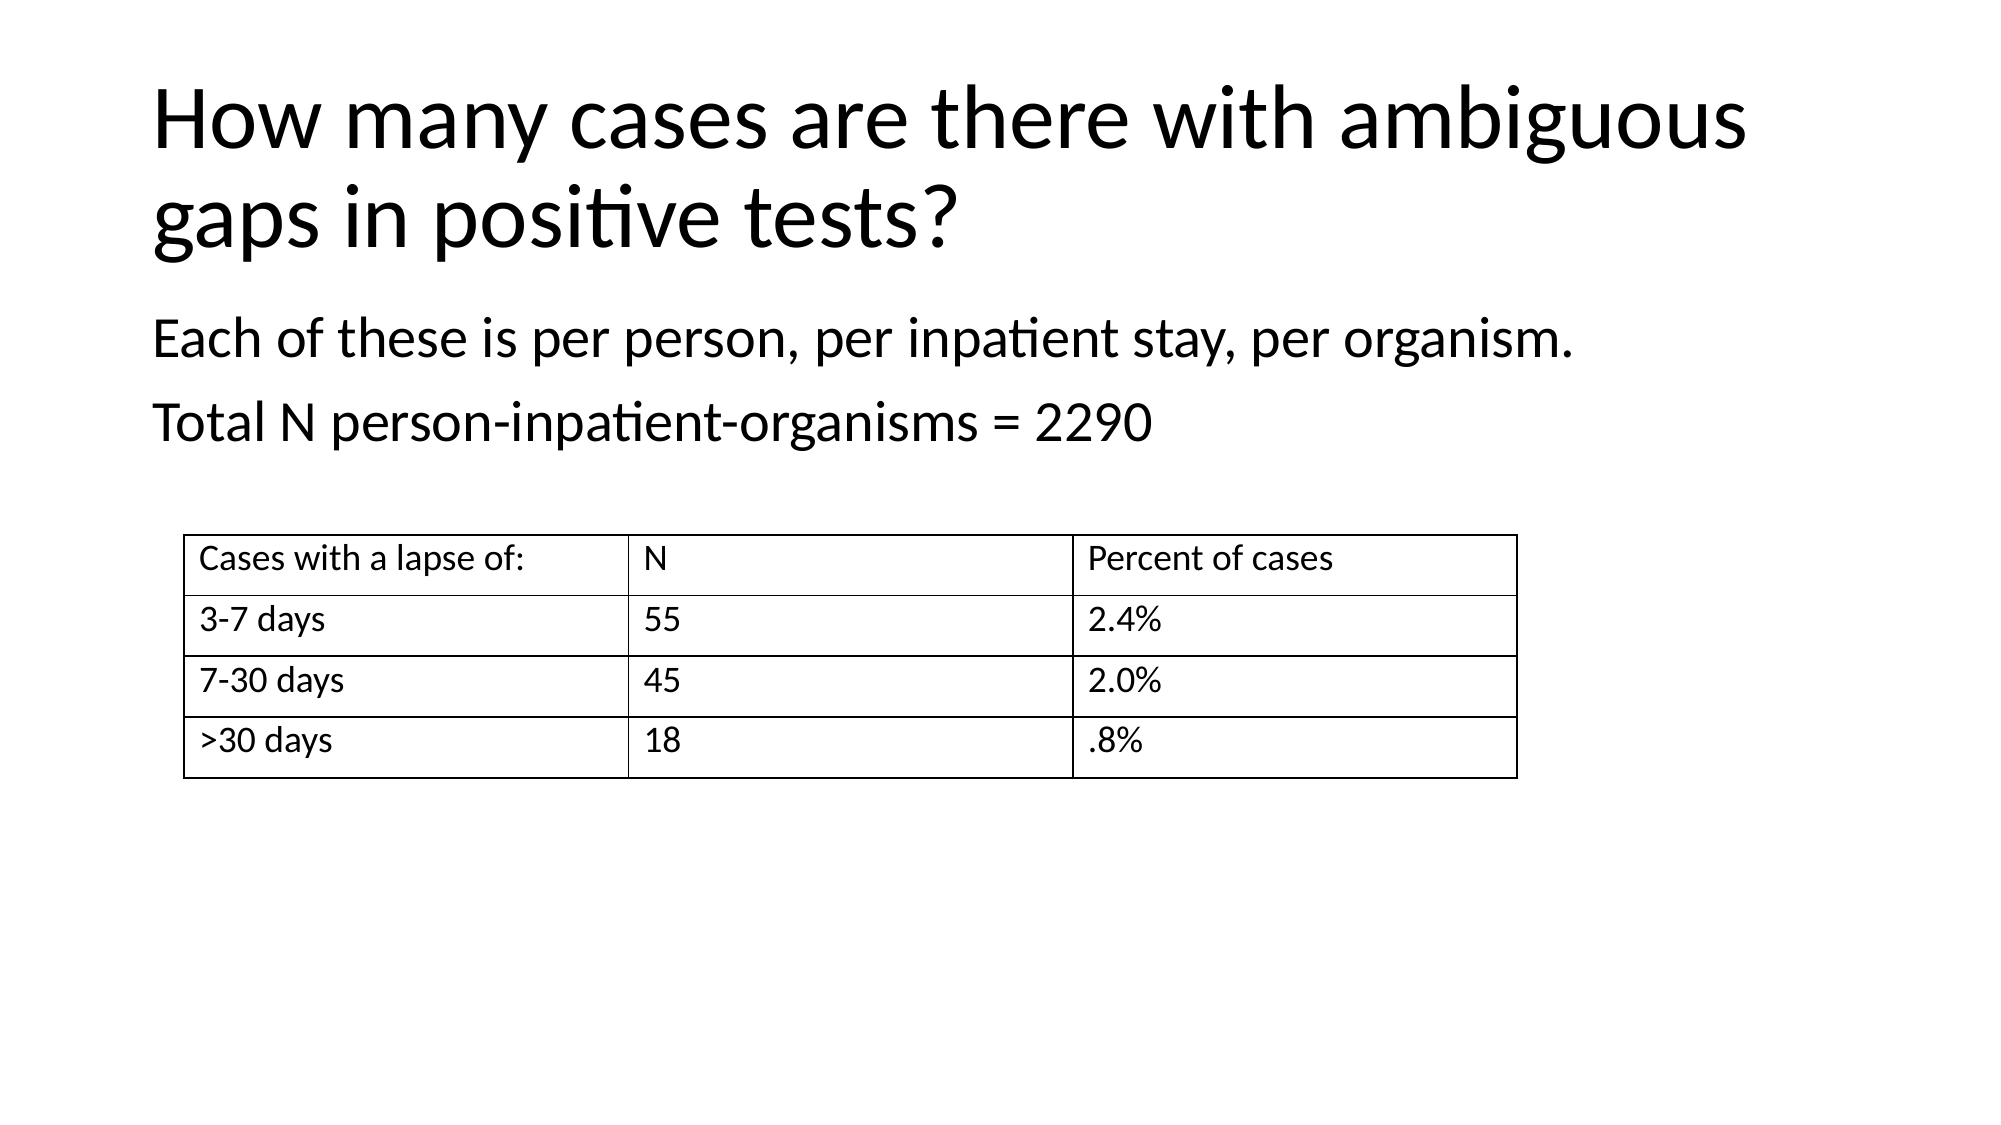

# How many cases are there with ambiguous gaps in positive tests?
Each of these is per person, per inpatient stay, per organism.
Total N person-inpatient-organisms = 2290

| Cases with a lapse of: | N | Percent of cases |
| --- | --- | --- |
| 3-7 days | 55 | 2.4% |
| 7-30 days | 45 | 2.0% |
| >30 days | 18 | .8% |